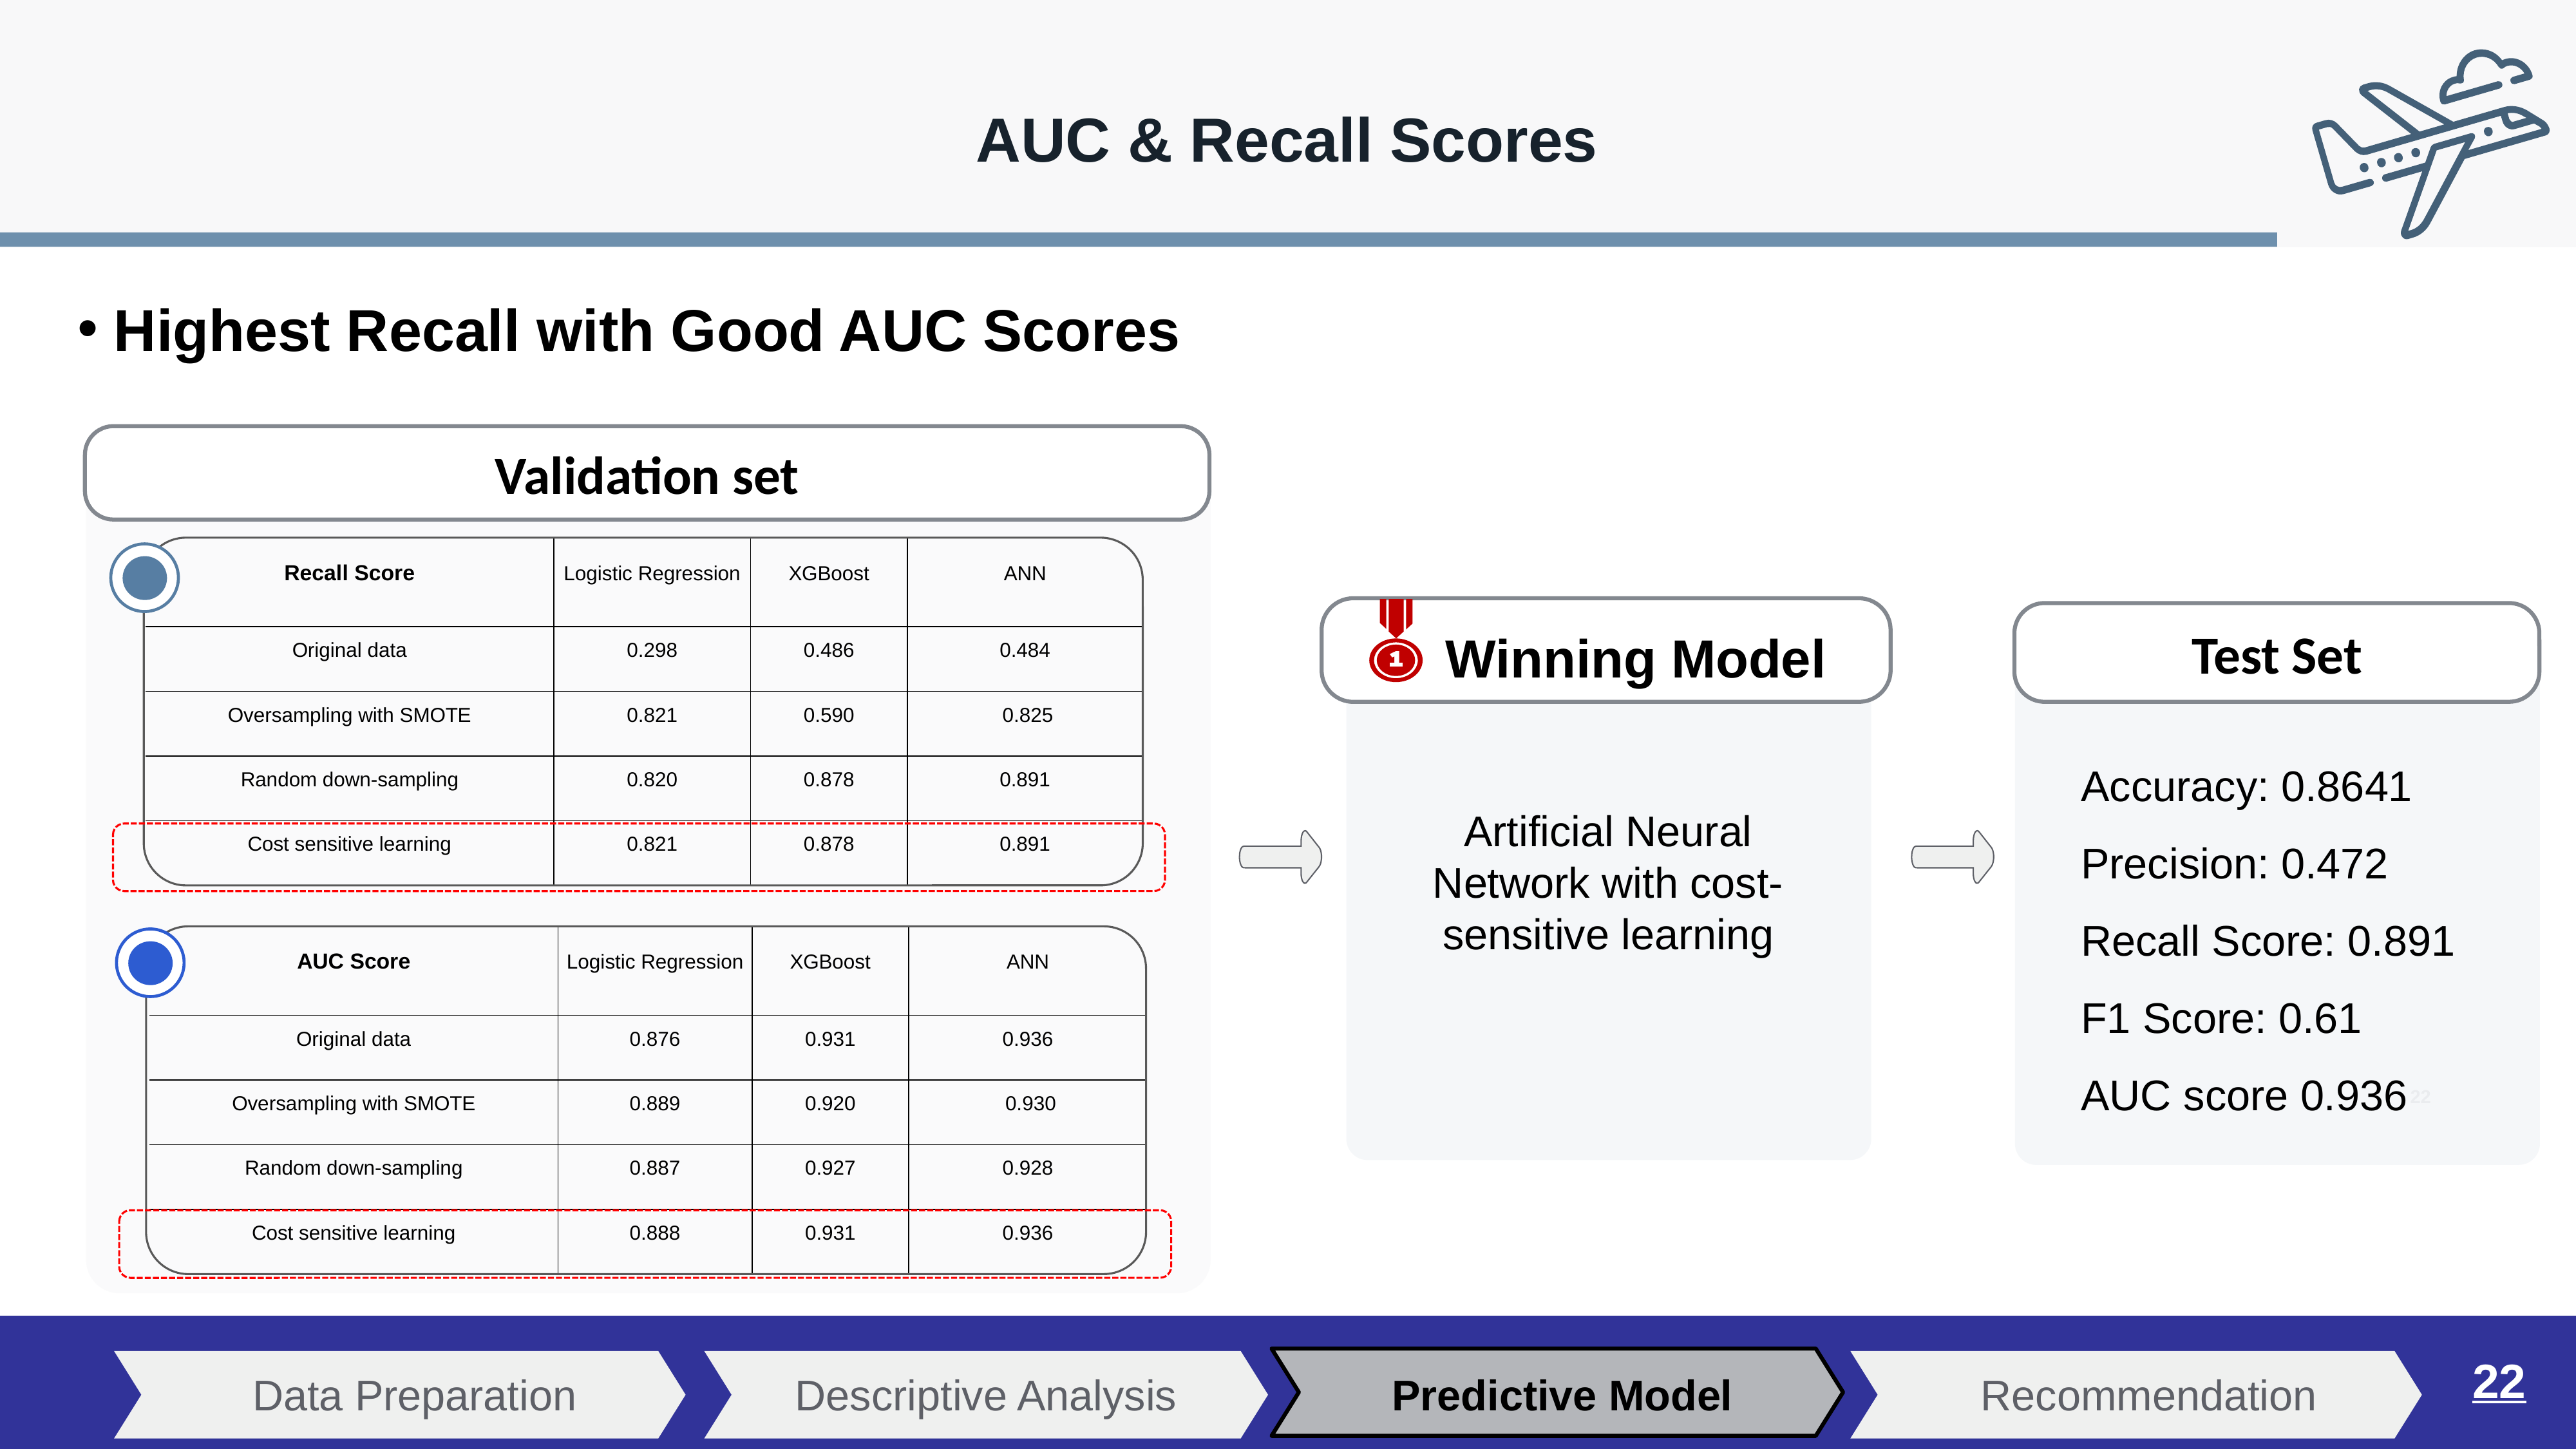

AUC & Recall Scores

Highest Recall with Good AUC Scores
Validation set

| Recall Score | Logistic Regression | XGBoost | ANN |
| --- | --- | --- | --- |
| Original data | 0.298 | 0.486 | 0.484 |
| Oversampling with SMOTE | 0.821 | 0.590 | 0.825 |
| Random down-sampling | 0.820 | 0.878 | 0.891 |
| Cost sensitive learning | 0.821 | 0.878 | 0.891 |

    Winning Model

Test Set

Accuracy: 0.8641
Precision: 0.472
Recall Score: 0.891
F1 Score: 0.61
AUC score 0.936
Artificial Neural Network with cost-sensitive learning

| AUC Score | Logistic Regression | XGBoost | ANN |
| --- | --- | --- | --- |
| Original data | 0.876 | 0.931 | 0.936 |
| Oversampling with SMOTE | 0.889 | 0.920 | 0.930 |
| Random down-sampling | 0.887 | 0.927 | 0.928 |
| Cost sensitive learning | 0.888 | 0.931 | 0.936 |

22

Data Preparation
Predictive Model
Descriptive Analysis
Recommendation
22